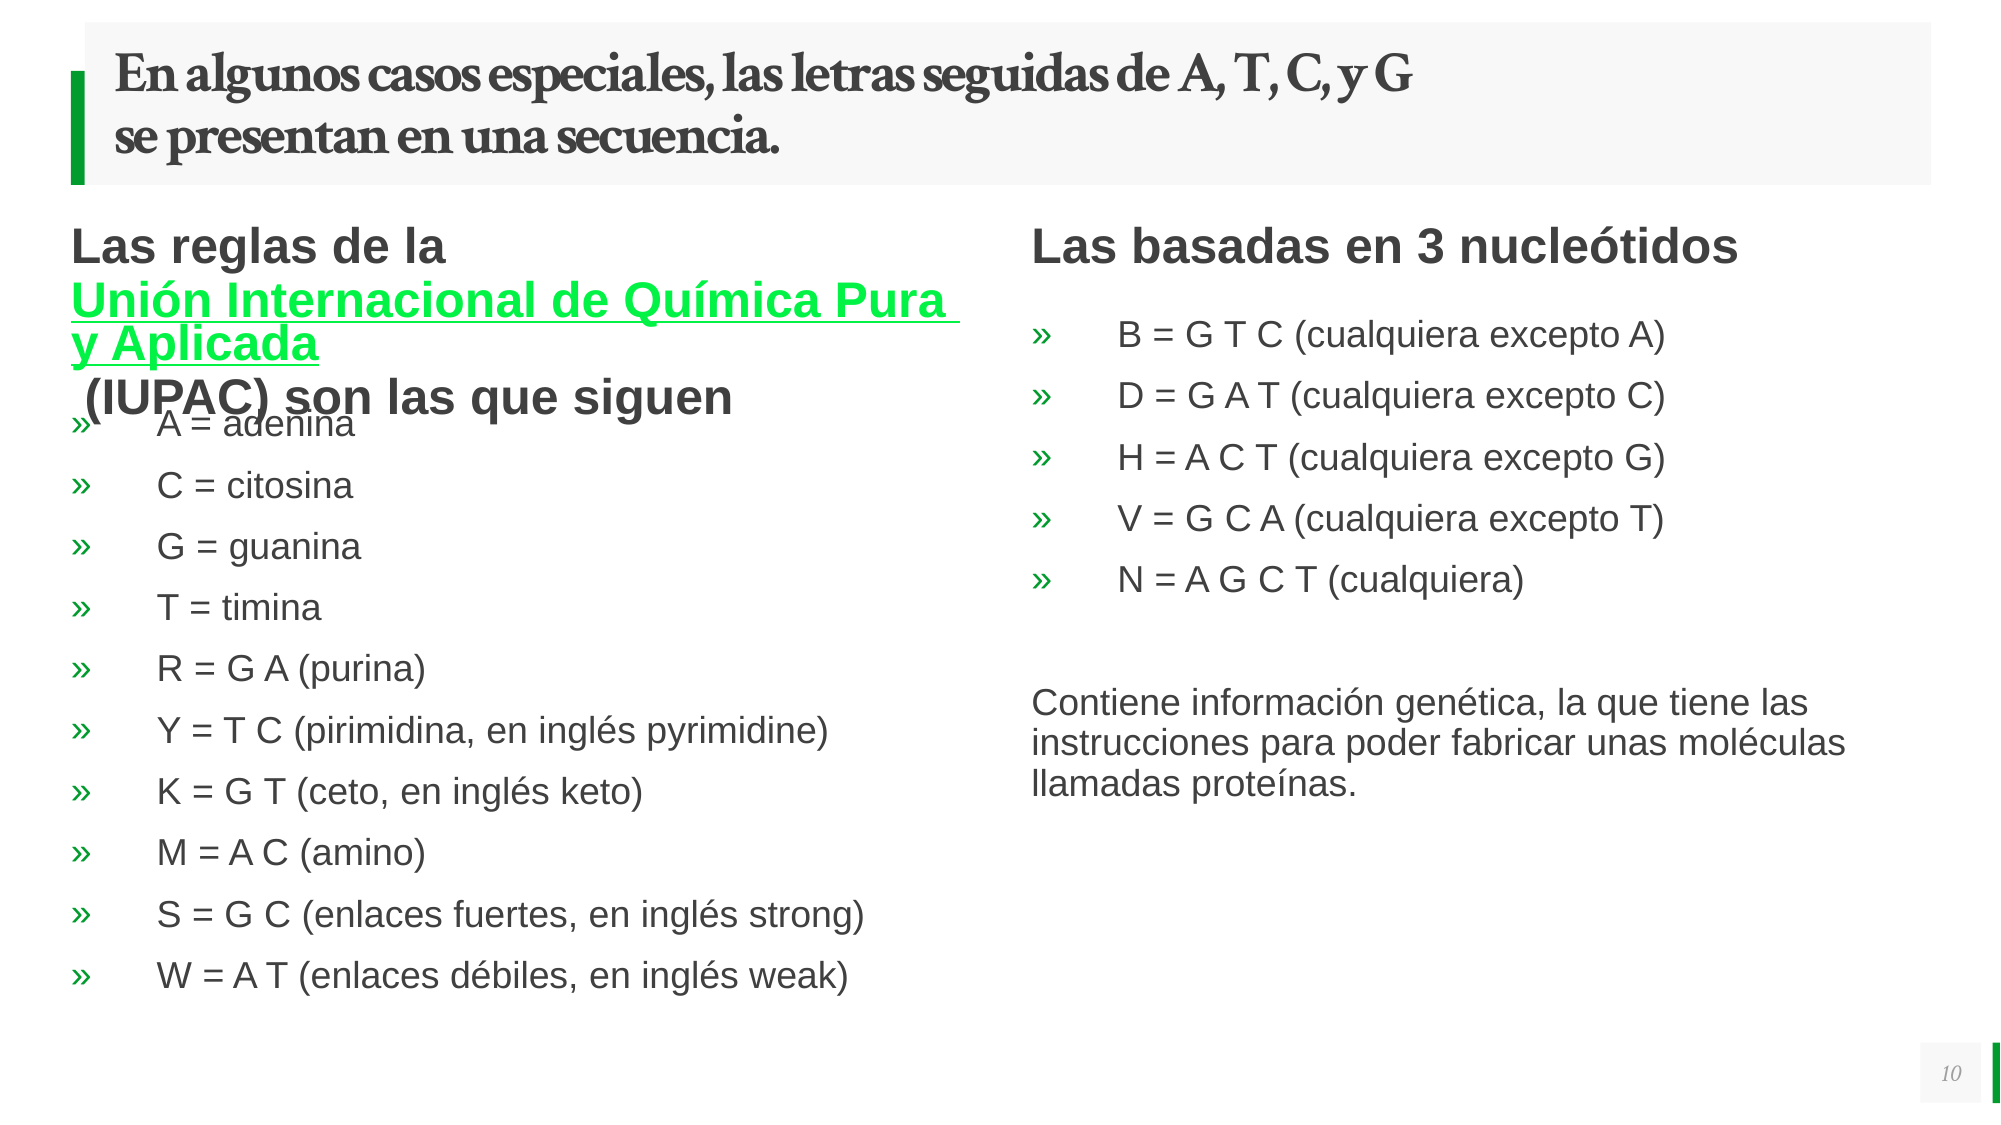

# En algunos casos especiales, las letras seguidas de A, T, C, y G se presentan en una secuencia.
Las reglas de la Unión Internacional de Química Pura y Aplicada (IUPAC) son las que siguen
Las basadas en 3 nucleótidos
    B = G T C (cualquiera excepto A)
    D = G A T (cualquiera excepto C)
    H = A C T (cualquiera excepto G)
    V = G C A (cualquiera excepto T)
    N = A G C T (cualquiera)

Contiene información genética, la que tiene las instrucciones para poder fabricar unas moléculas llamadas proteínas.
    A = adenina
    C = citosina
    G = guanina
    T = timina
    R = G A (purina)
    Y = T C (pirimidina, en inglés pyrimidine)
    K = G T (ceto, en inglés keto)
    M = A C (amino)
    S = G C (enlaces fuertes, en inglés strong)
    W = A T (enlaces débiles, en inglés weak)
10